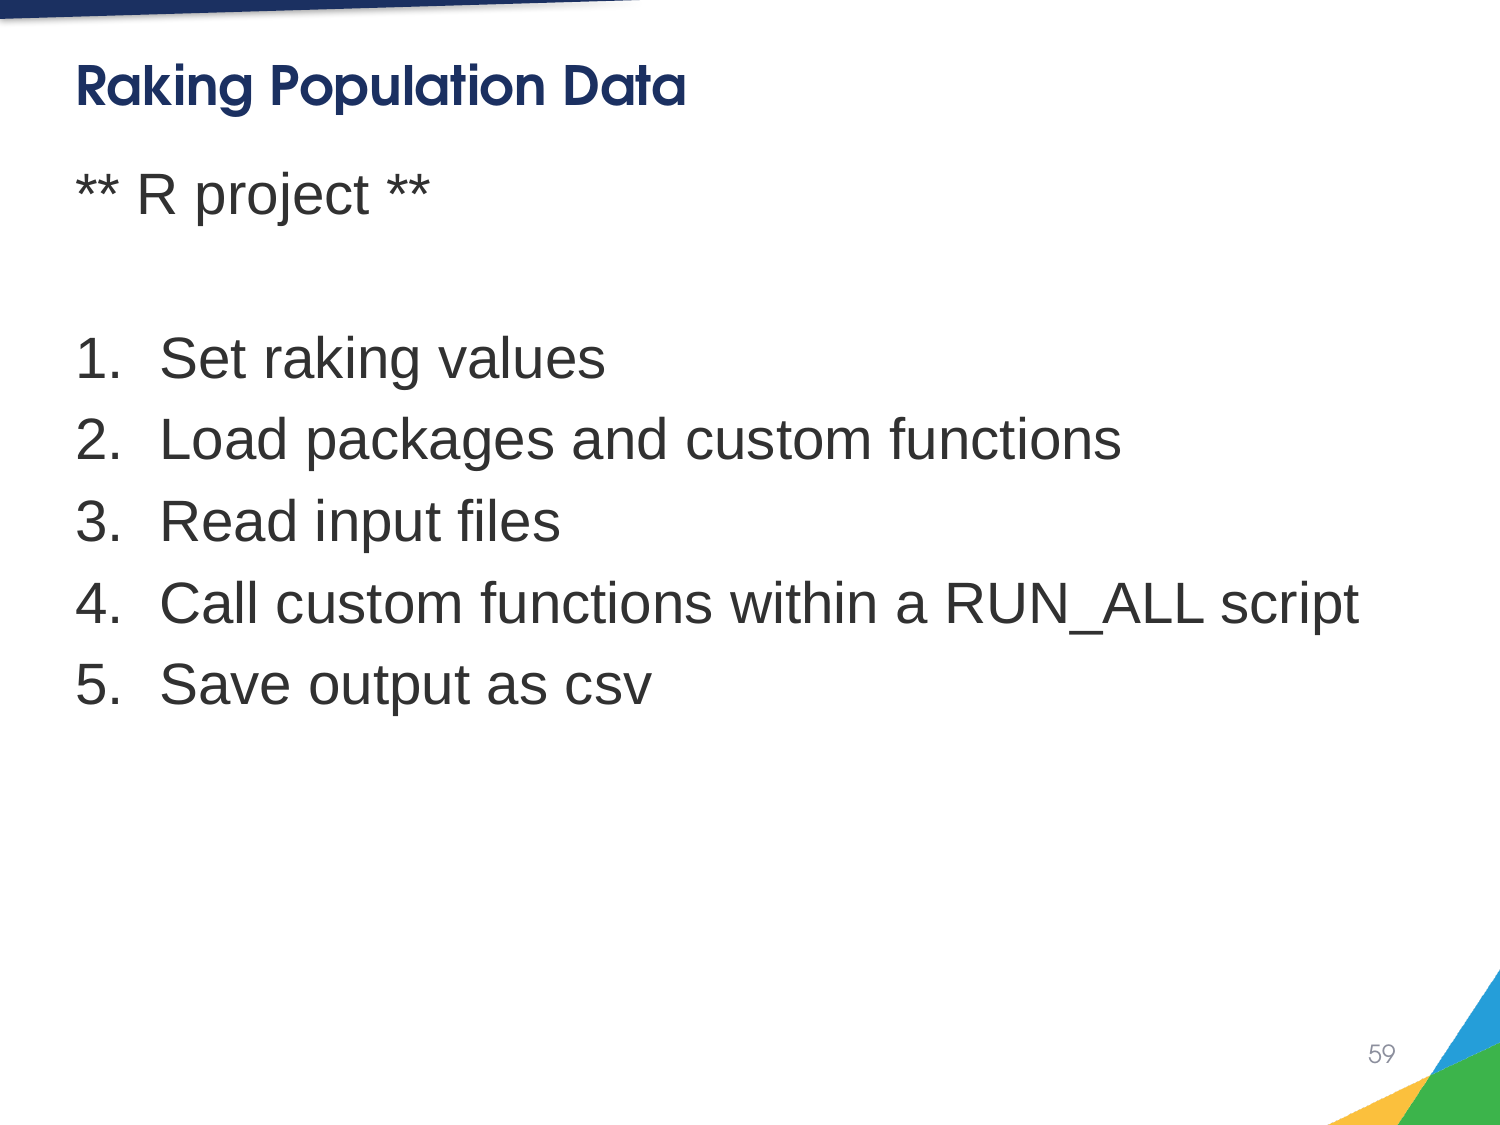

# Raking Population Data
** R project **

Set raking values
Load packages and custom functions
Read input files
Call custom functions within a RUN_ALL script
Save output as csv

59